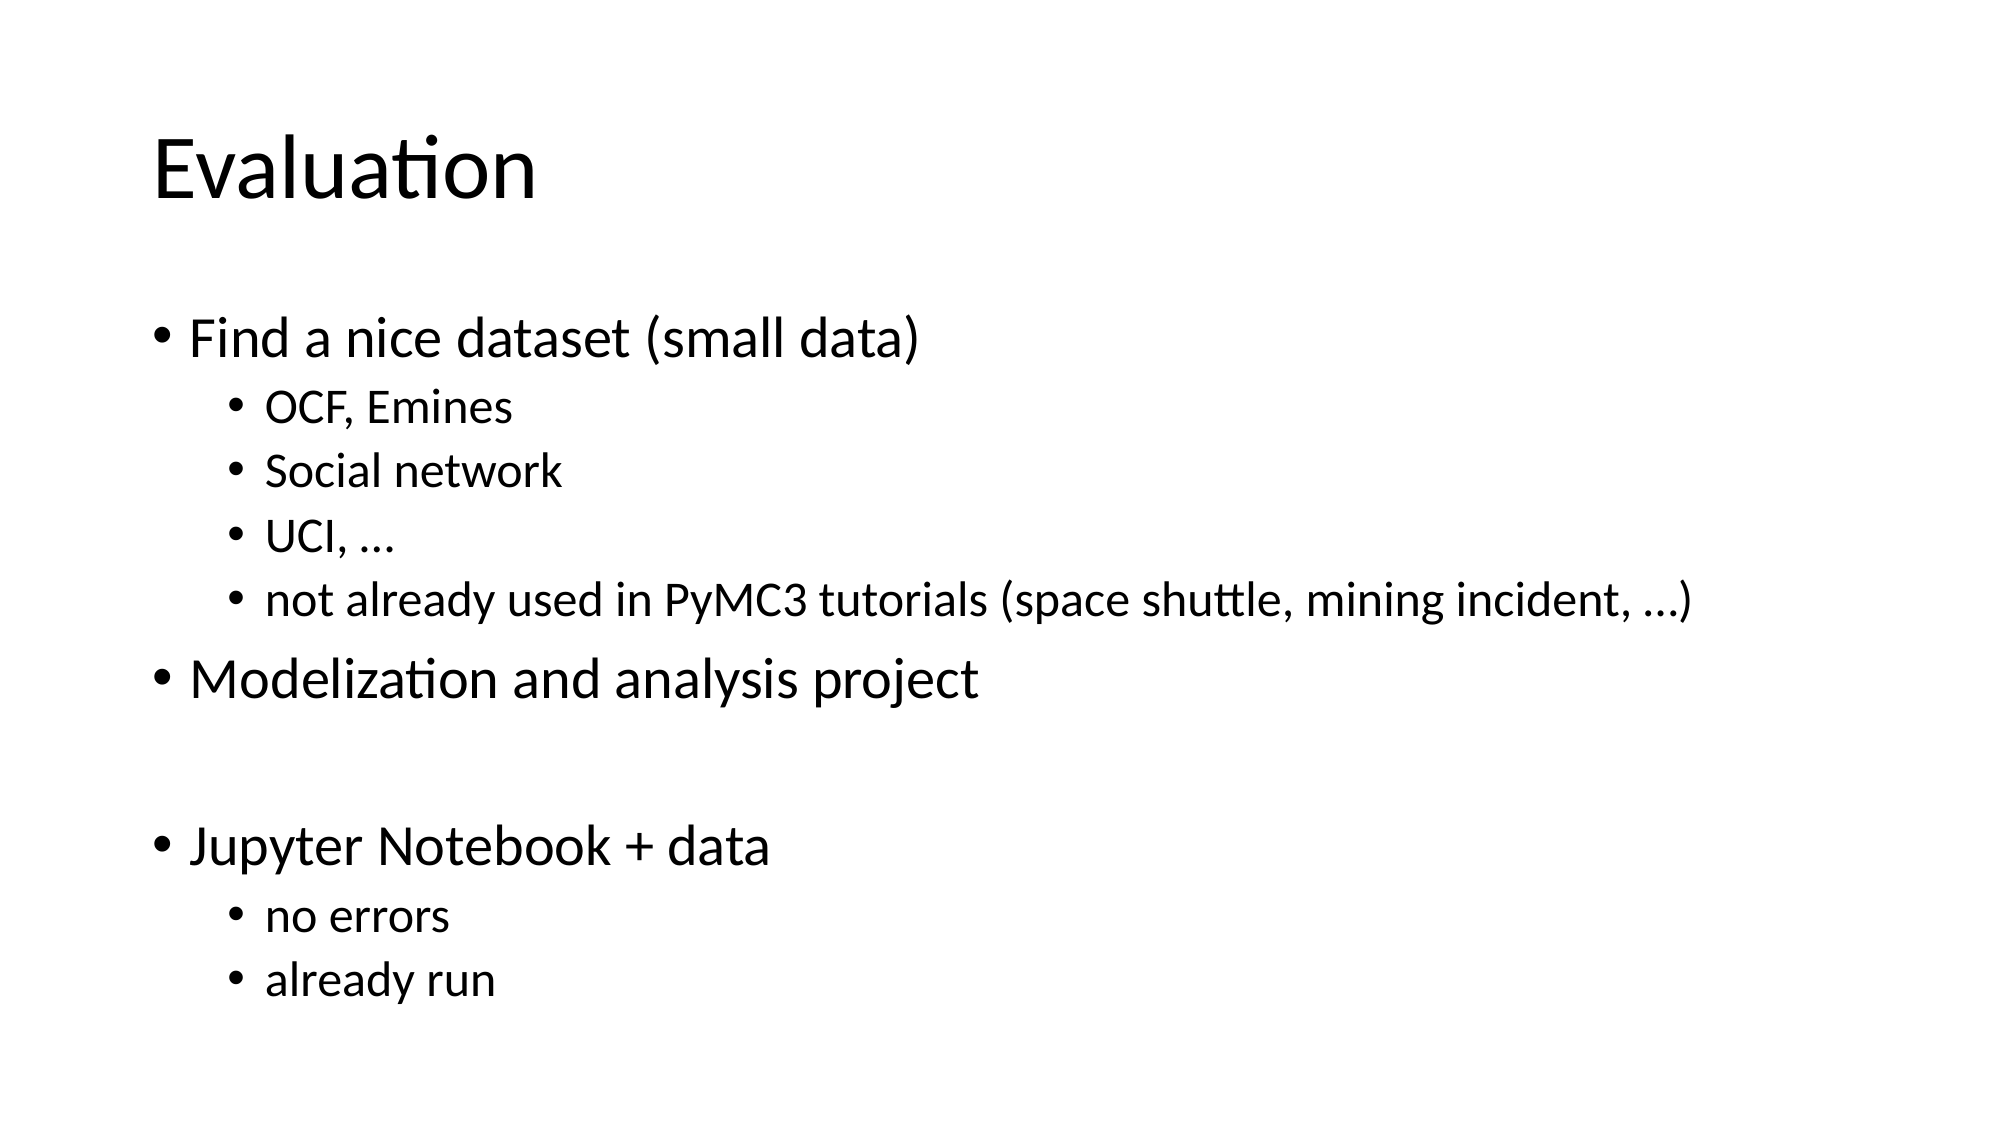

# Evaluation
Find a nice dataset (small data)
OCF, Emines
Social network
UCI, …
not already used in PyMC3 tutorials (space shuttle, mining incident, …)
Modelization and analysis project

Jupyter Notebook + data
no errors
already run